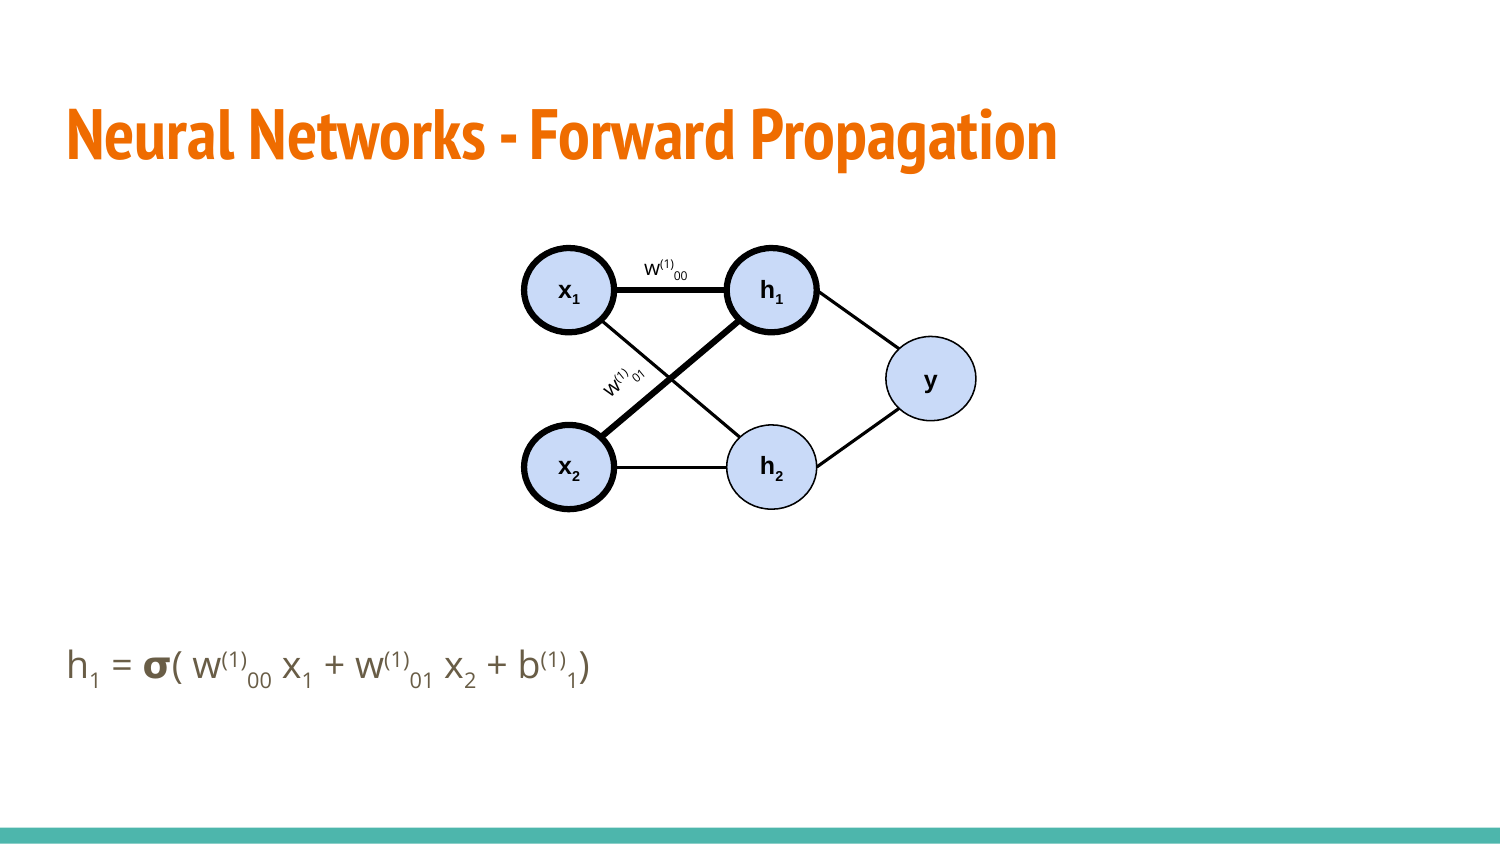

# Neural Networks - Forward Propagation
w(1)00
x1
h1
y
w(1)01
x2
h2
h1 = 𝞂( w(1)00 x1 + w(1)01 x2 + b(1)1)